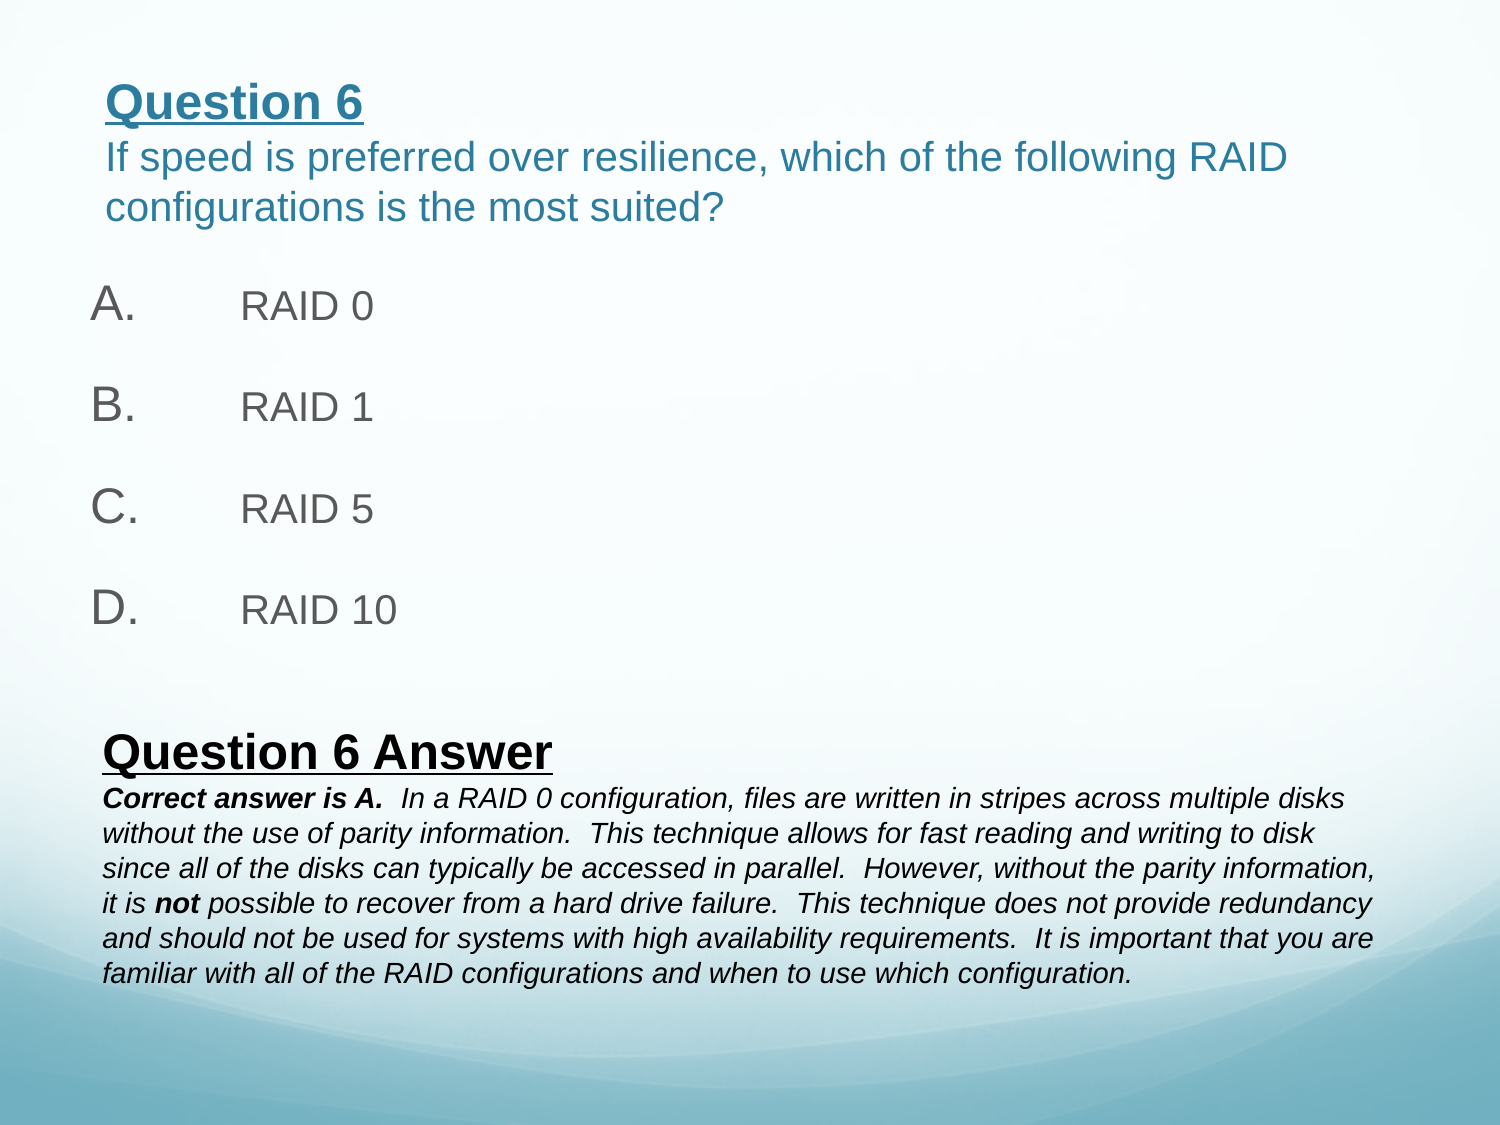

# Question 6 If speed is preferred over resilience, which of the following RAID configurations is the most suited?
A.	RAID 0
B.	RAID 1
C.	RAID 5
D.	RAID 10

Question 6 Answer
Correct answer is A.  In a RAID 0 configuration, files are written in stripes across multiple disks without the use of parity information.  This technique allows for fast reading and writing to disk since all of the disks can typically be accessed in parallel.  However, without the parity information, it is not possible to recover from a hard drive failure.  This technique does not provide redundancy and should not be used for systems with high availability requirements.  It is important that you are familiar with all of the RAID configurations and when to use which configuration.